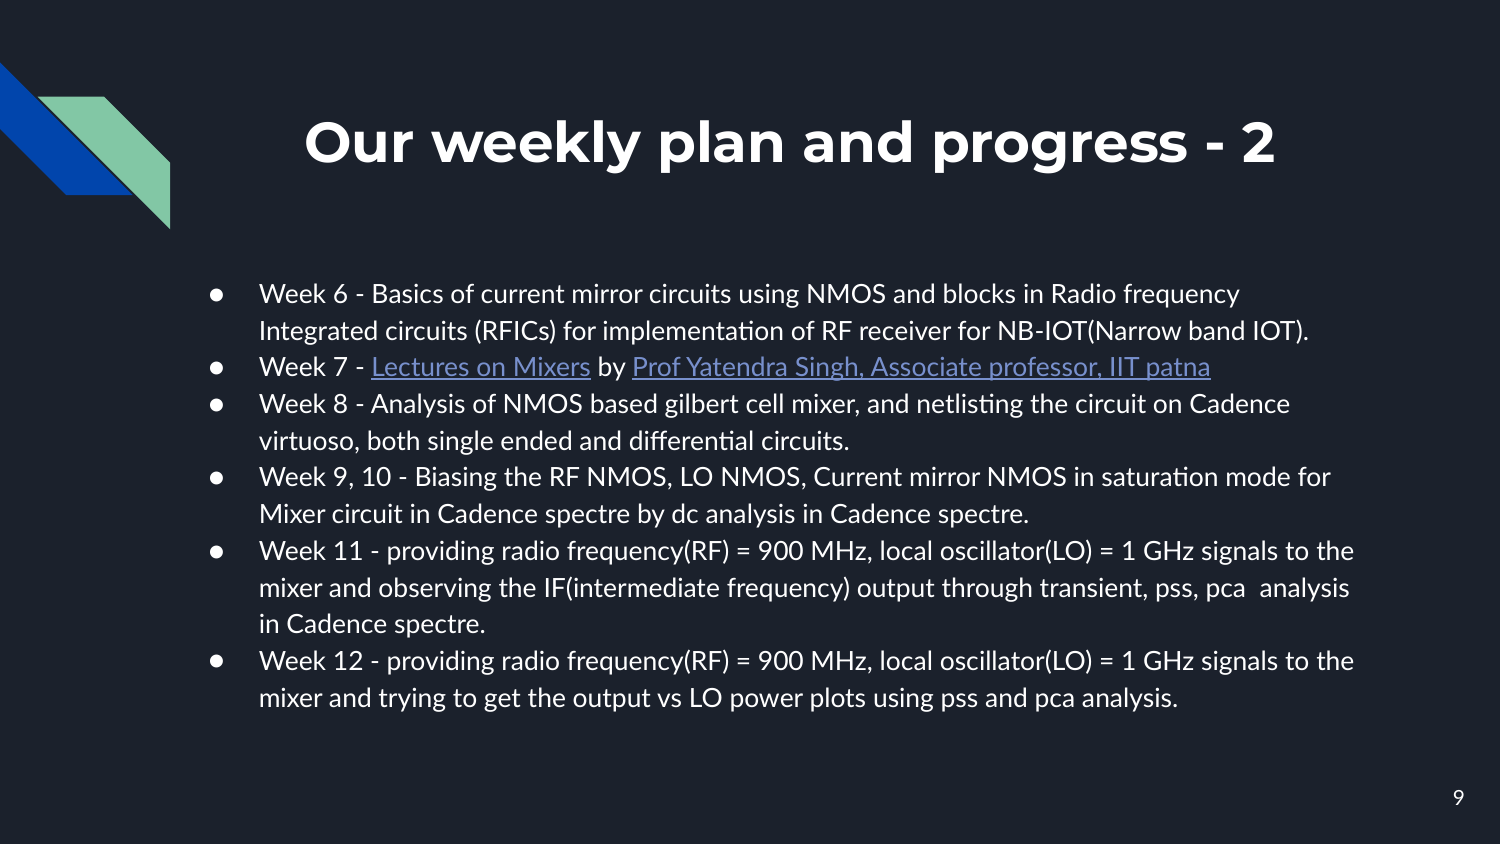

# Our weekly plan and progress - 2
Week 6 - Basics of current mirror circuits using NMOS and blocks in Radio frequency Integrated circuits (RFICs) for implementation of RF receiver for NB-IOT(Narrow band IOT).
Week 7 - Lectures on Mixers by Prof Yatendra Singh, Associate professor, IIT patna
Week 8 - Analysis of NMOS based gilbert cell mixer, and netlisting the circuit on Cadence virtuoso, both single ended and differential circuits.
Week 9, 10 - Biasing the RF NMOS, LO NMOS, Current mirror NMOS in saturation mode for Mixer circuit in Cadence spectre by dc analysis in Cadence spectre.
Week 11 - providing radio frequency(RF) = 900 MHz, local oscillator(LO) = 1 GHz signals to the mixer and observing the IF(intermediate frequency) output through transient, pss, pca  analysis in Cadence spectre.
Week 12 - providing radio frequency(RF) = 900 MHz, local oscillator(LO) = 1 GHz signals to the mixer and trying to get the output vs LO power plots using pss and pca analysis.
9